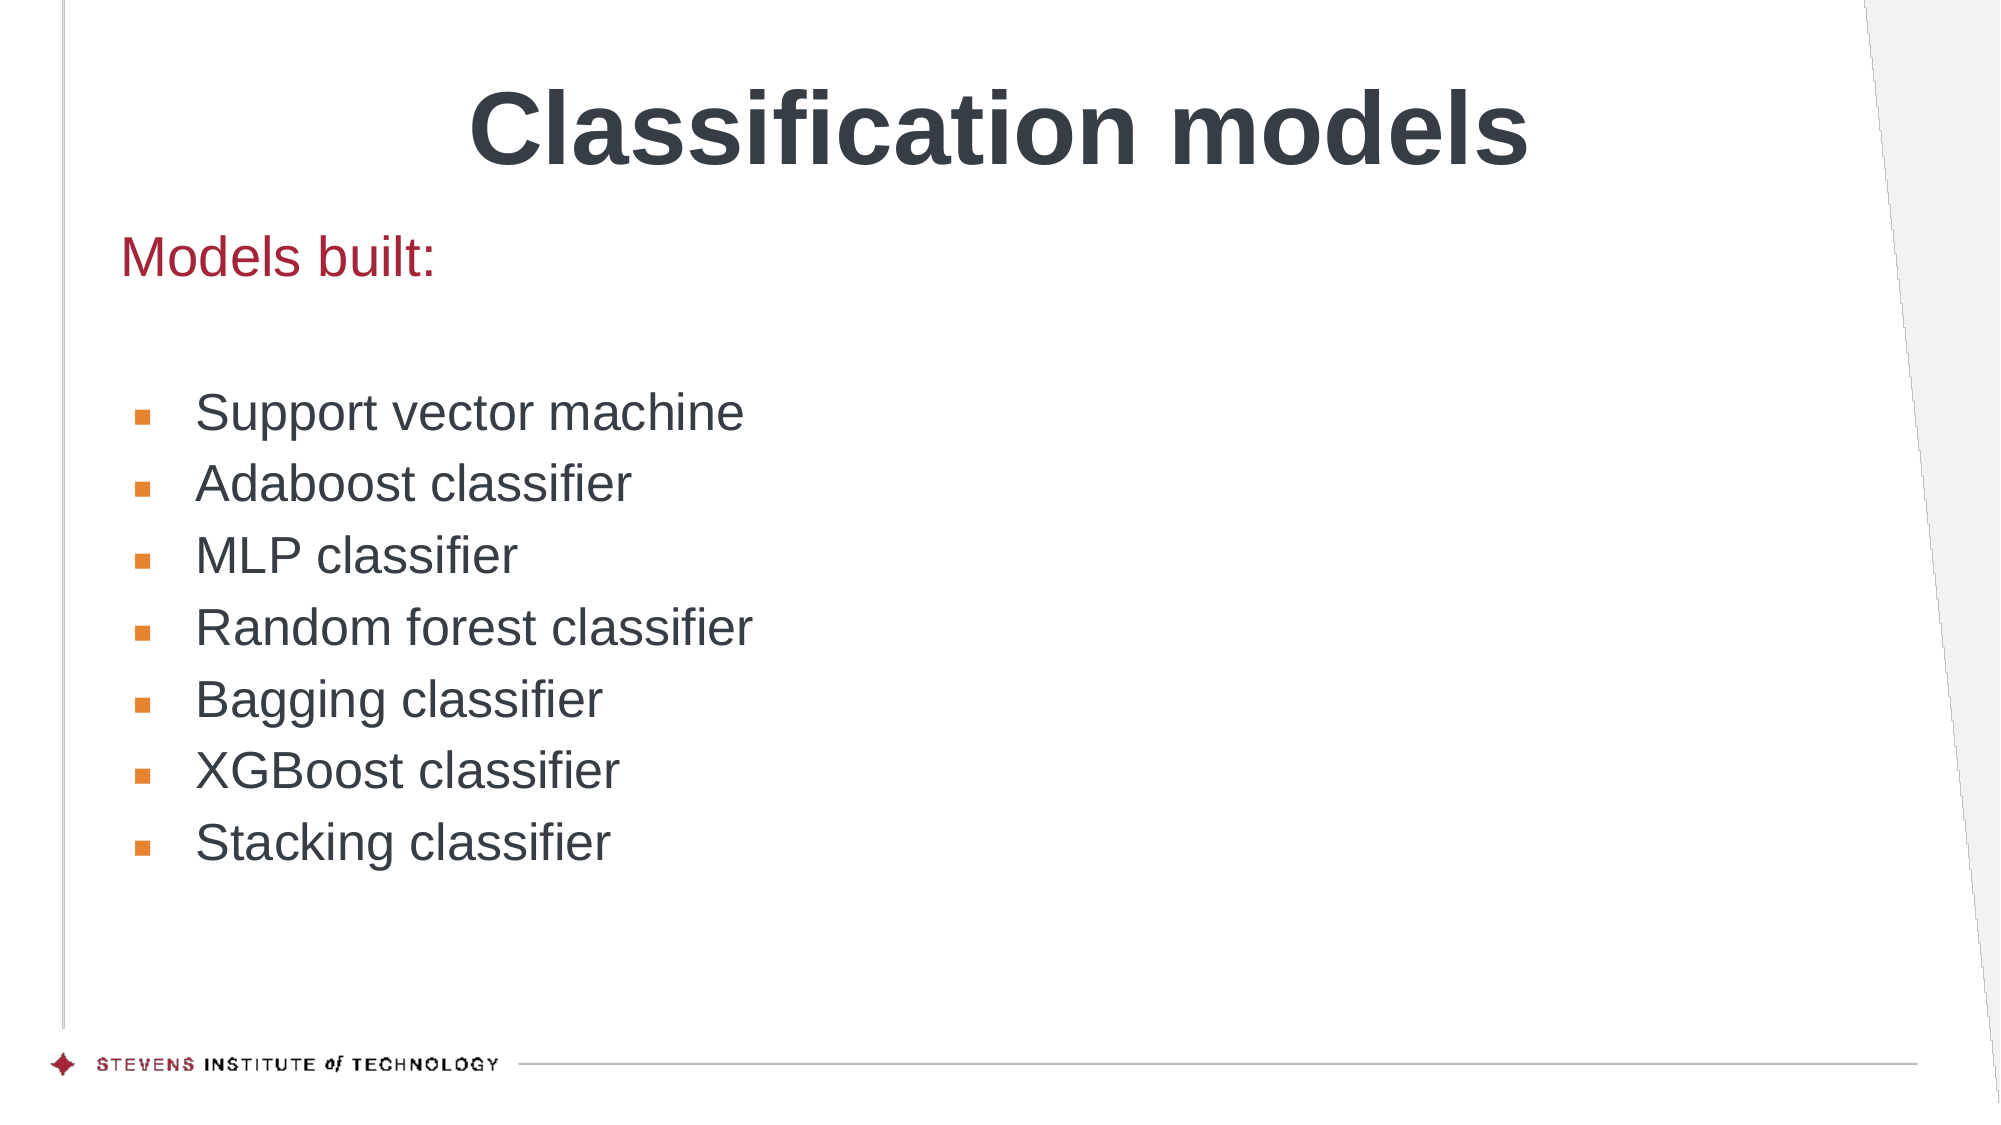

Classification models

Models built:
Support vector machine
Adaboost classifier
MLP classifier
Random forest classifier
Bagging classifier
XGBoost classifier
Stacking classifier